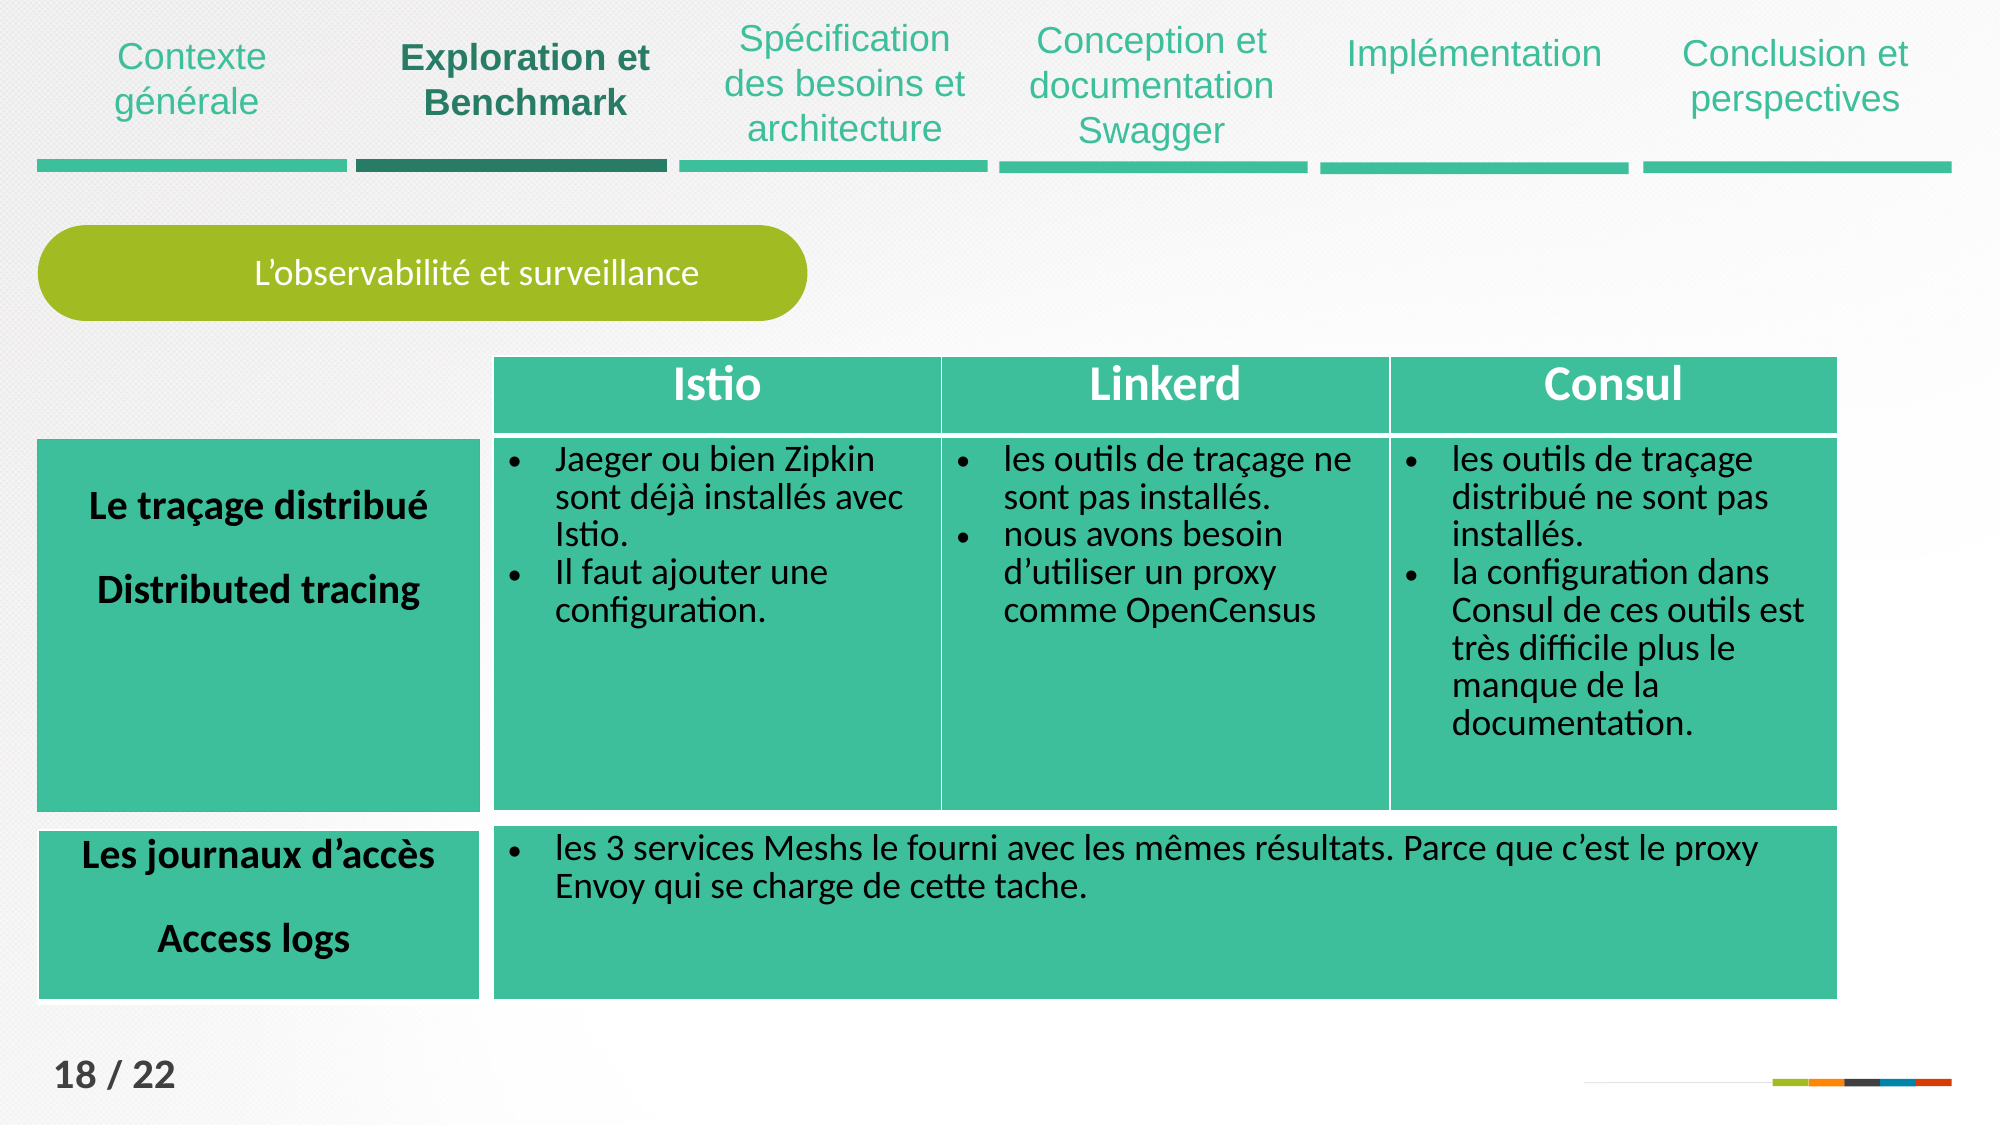

Spécification des besoins et architecture
Conception et documentation Swagger
Implémentation
Conclusion et perspectives
Contexte générale
Exploration et Benchmark

L’observabilité et surveillance
| Istio | Linkerd | Consul |
| --- | --- | --- |
| Jaeger ou bien Zipkin sont déjà installés avec Istio. Il faut ajouter une configuration. | les outils de traçage ne sont pas installés. nous avons besoin d’utiliser un proxy comme OpenCensus | les outils de traçage distribué ne sont pas installés. la configuration dans Consul de ces outils est très difficile plus le manque de la documentation. |
| Le traçage distribué Distributed tracing |
| --- |
| les 3 services Meshs le fourni avec les mêmes résultats. Parce que c’est le proxy Envoy qui se charge de cette tache. |
| --- |
| Les journaux d’accès Access logs |
| --- |
18 / 22